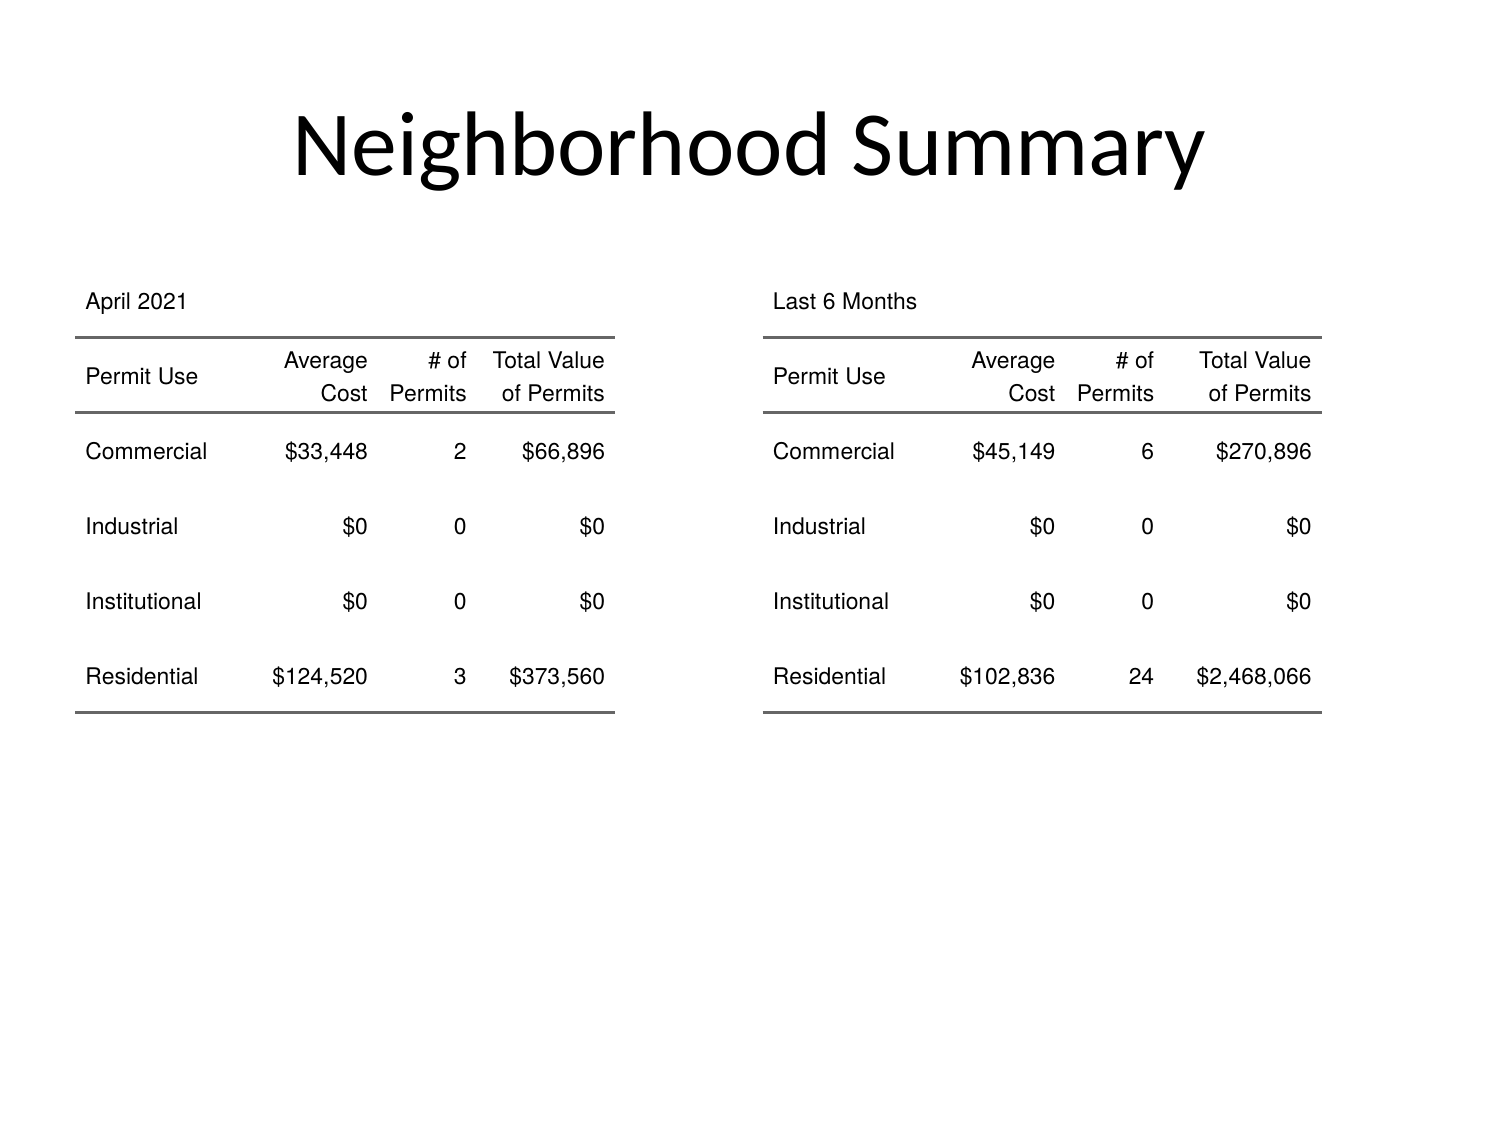

# Neighborhood Summary
| April 2021 | April 2021 | April 2021 | April 2021 |
| --- | --- | --- | --- |
| Permit Use | Average Cost | # of Permits | Total Value of Permits |
| Commercial | $33,448 | 2 | $66,896 |
| Industrial | $0 | 0 | $0 |
| Institutional | $0 | 0 | $0 |
| Residential | $124,520 | 3 | $373,560 |
| Last 6 Months | Last 6 Months | Last 6 Months | Last 6 Months |
| --- | --- | --- | --- |
| Permit Use | Average Cost | # of Permits | Total Value of Permits |
| Commercial | $45,149 | 6 | $270,896 |
| Industrial | $0 | 0 | $0 |
| Institutional | $0 | 0 | $0 |
| Residential | $102,836 | 24 | $2,468,066 |